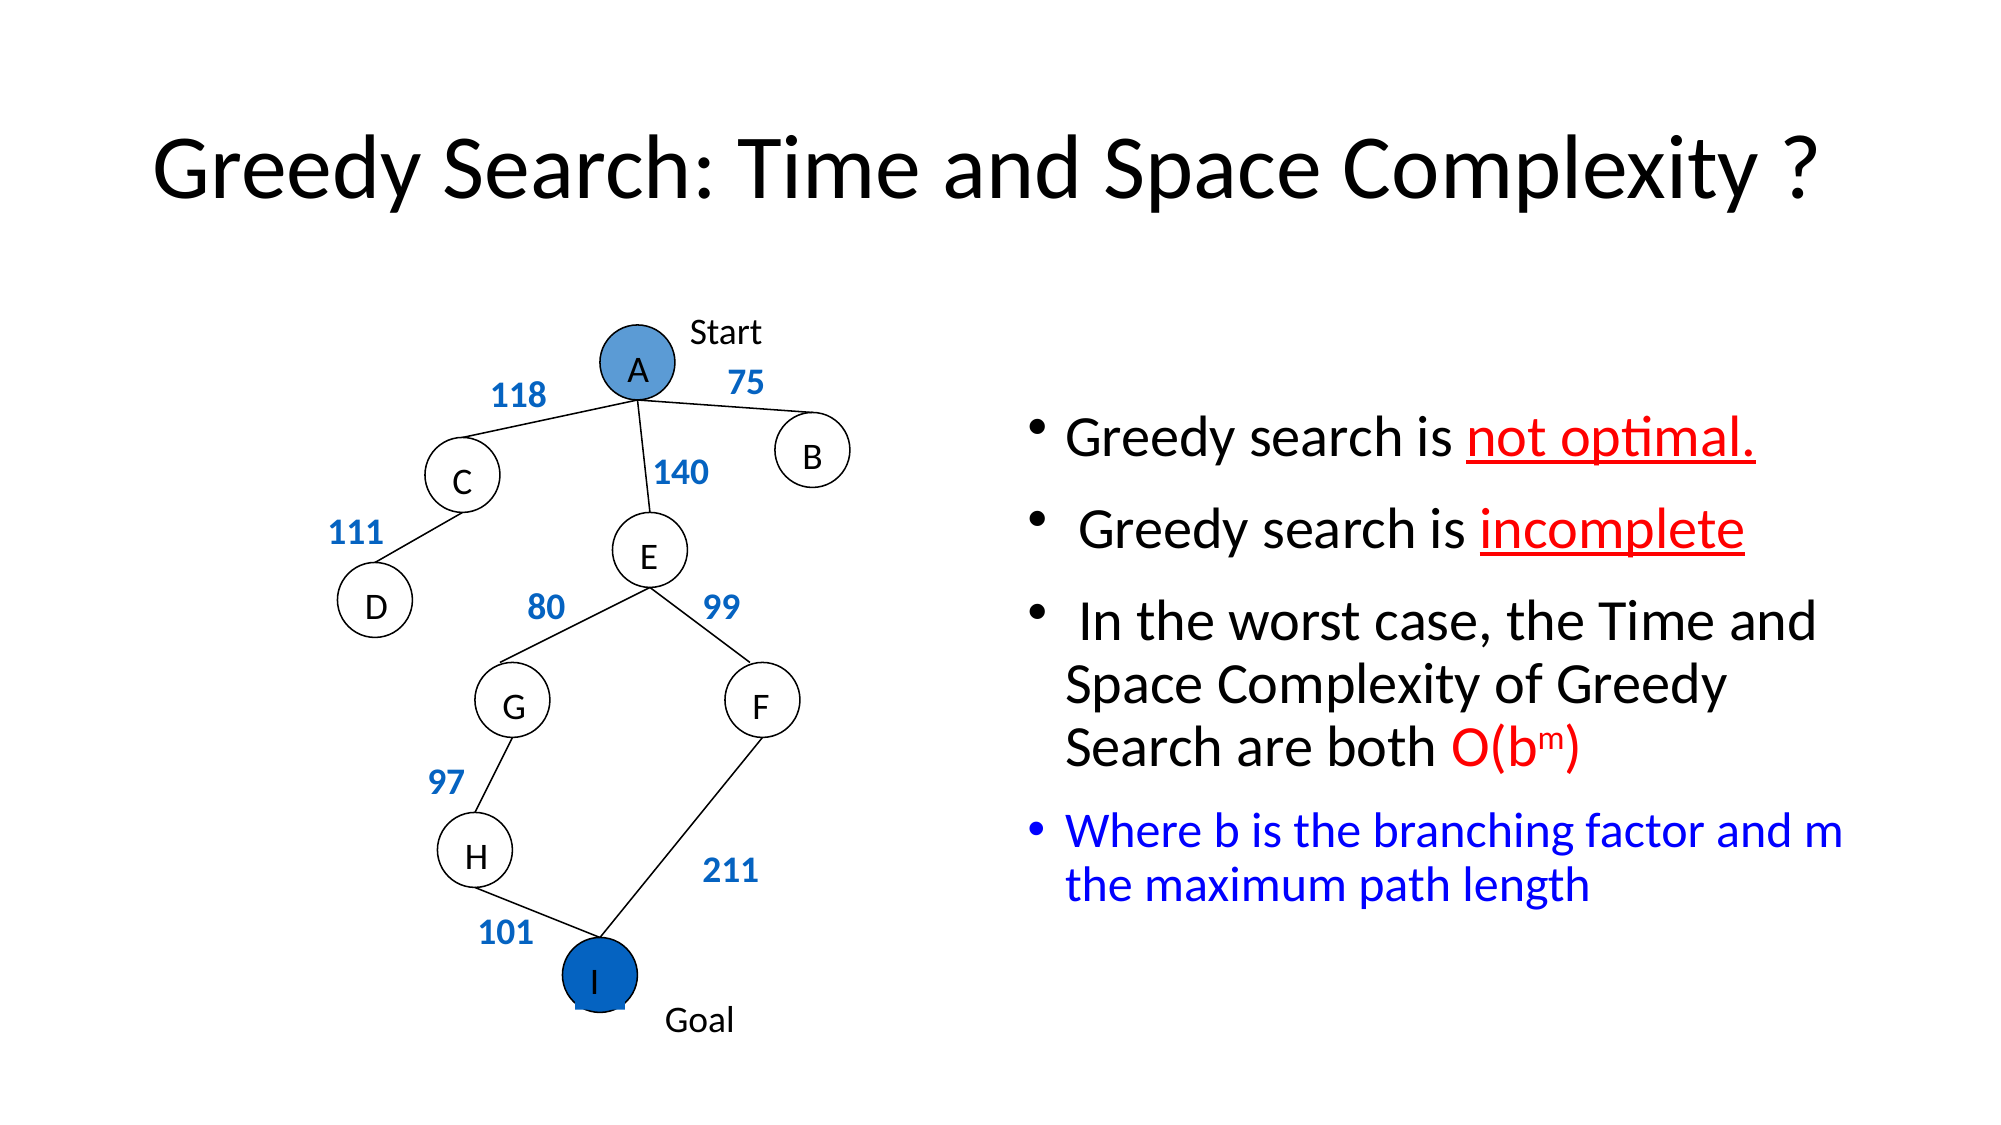

# Greedy Search: Time and Space Complexity ?

Greedy search is not optimal.
 Greedy search is incomplete
 In the worst case, the Time and Space Complexity of Greedy Search are both O(bm)
Where b is the branching factor and m the maximum path length

Start

A
75
118

B

C
140
111

E

D
80
99

G

F

97

H
211

101

I
Goal